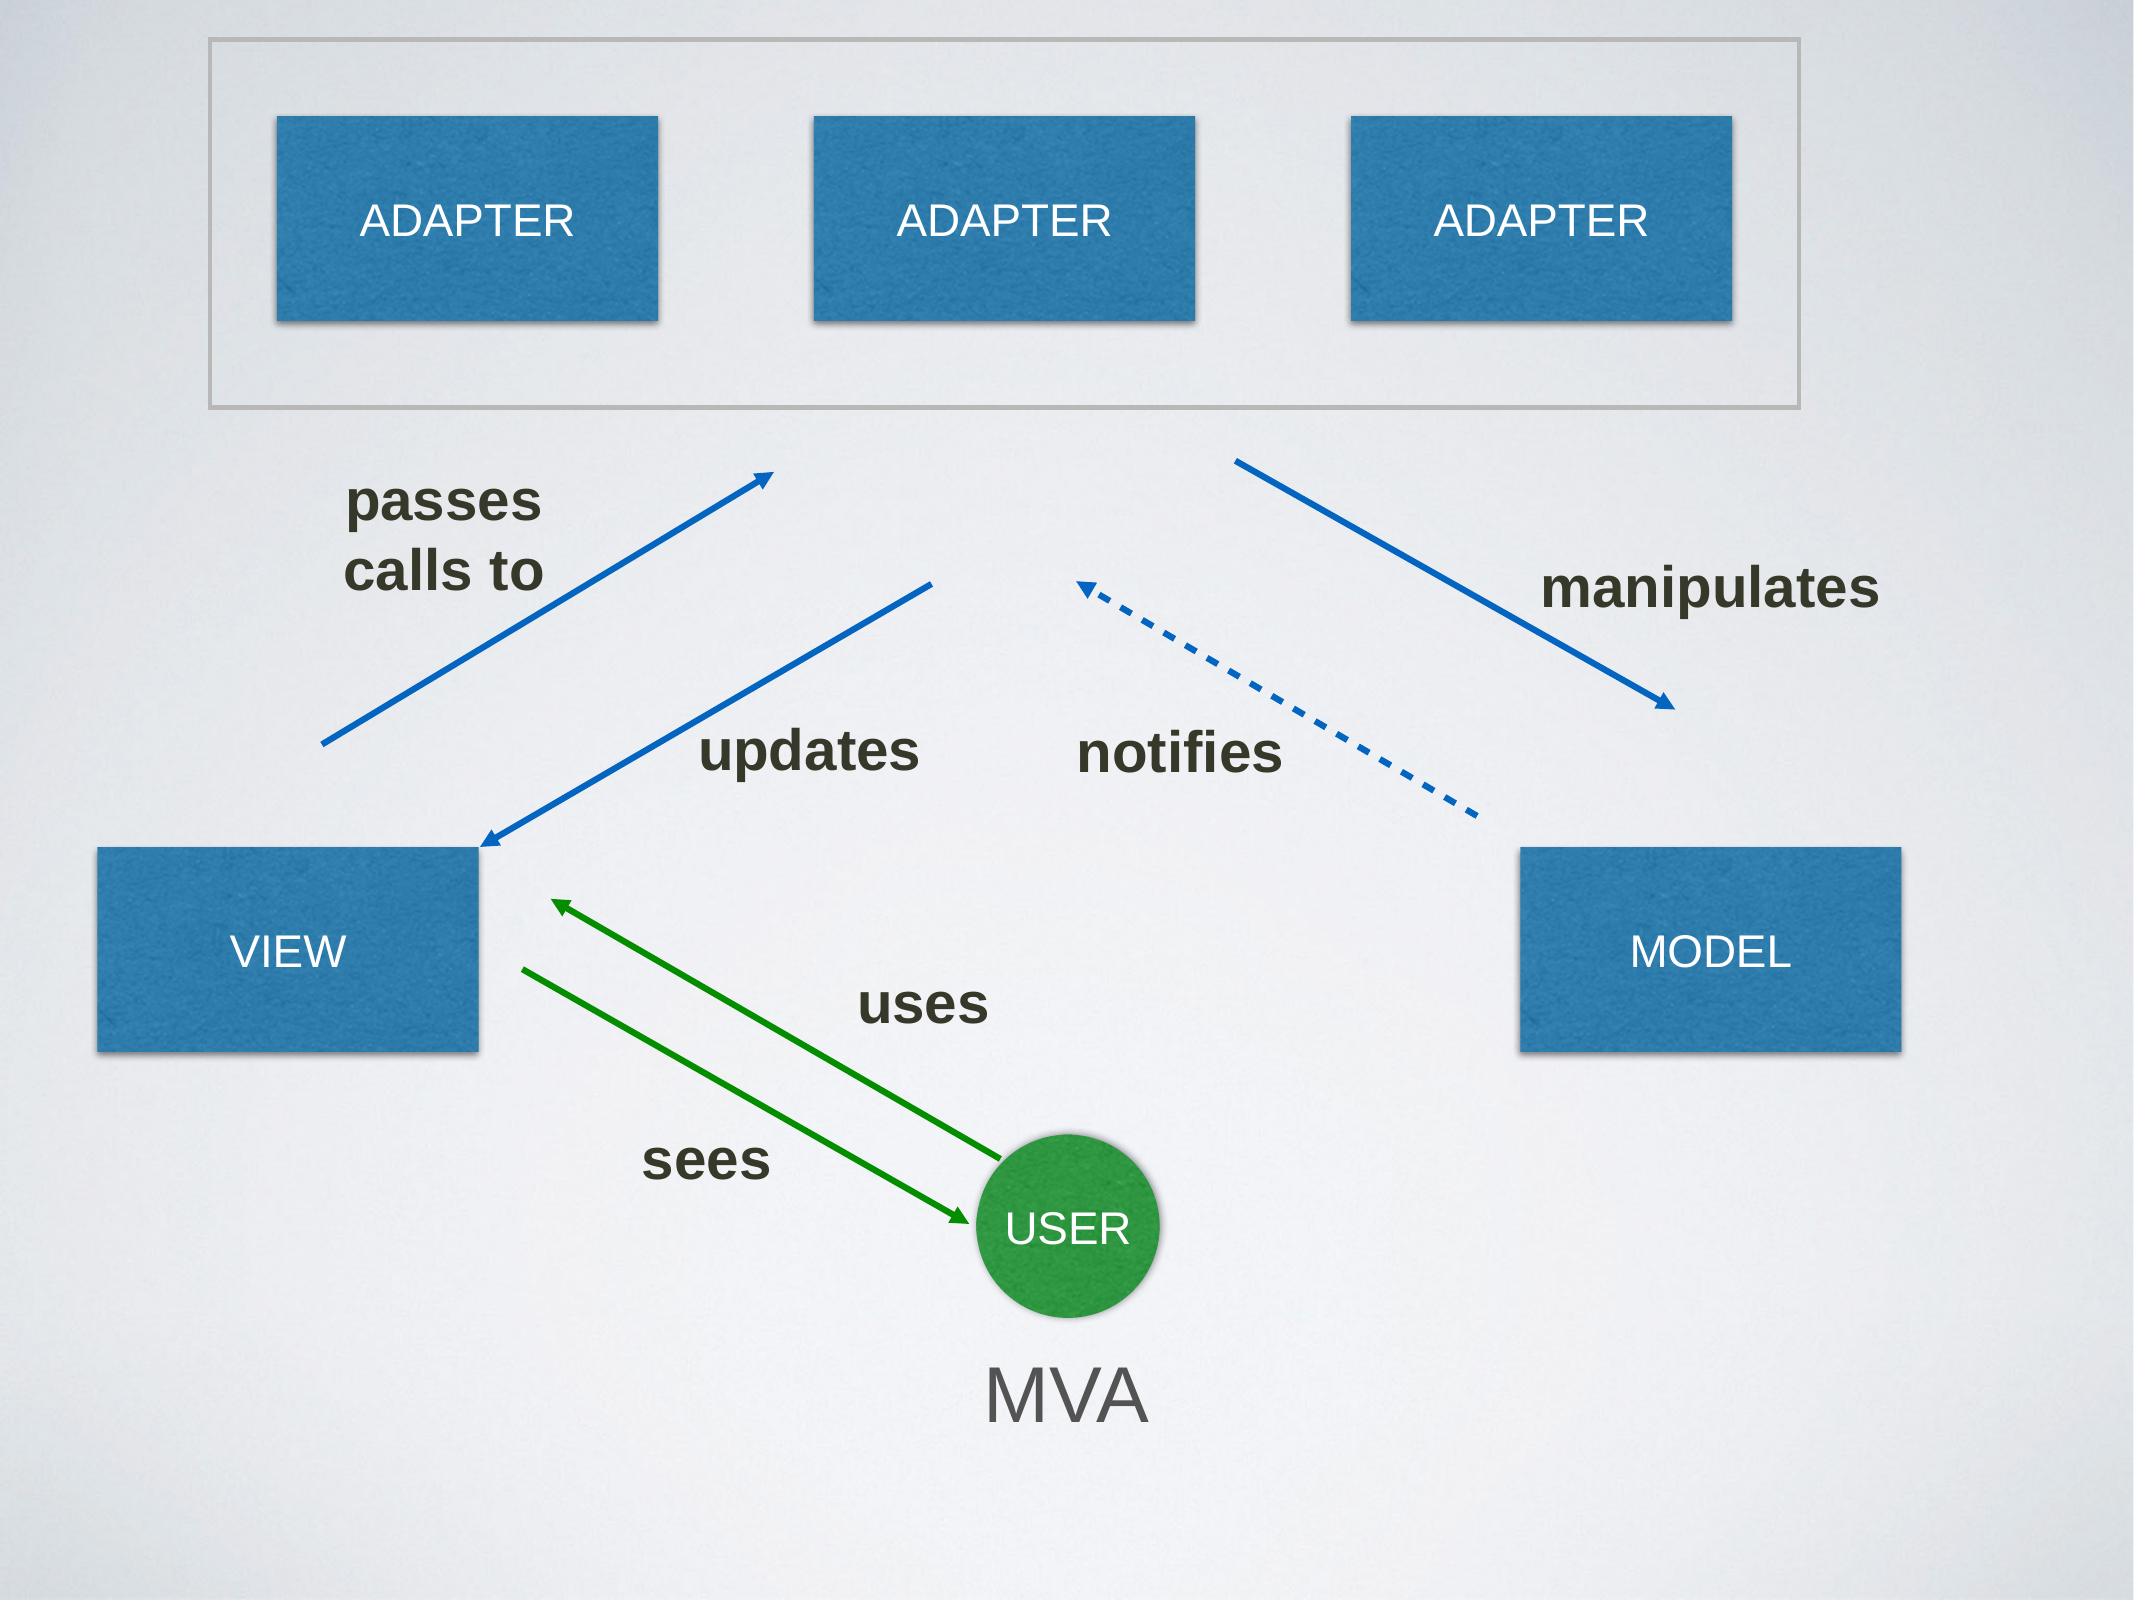

ADAPTER

ADAPTER

ADAPTER

passes calls to

manipulates

updates
notifies

VIEW

MODEL

uses

sees

USER
MVA